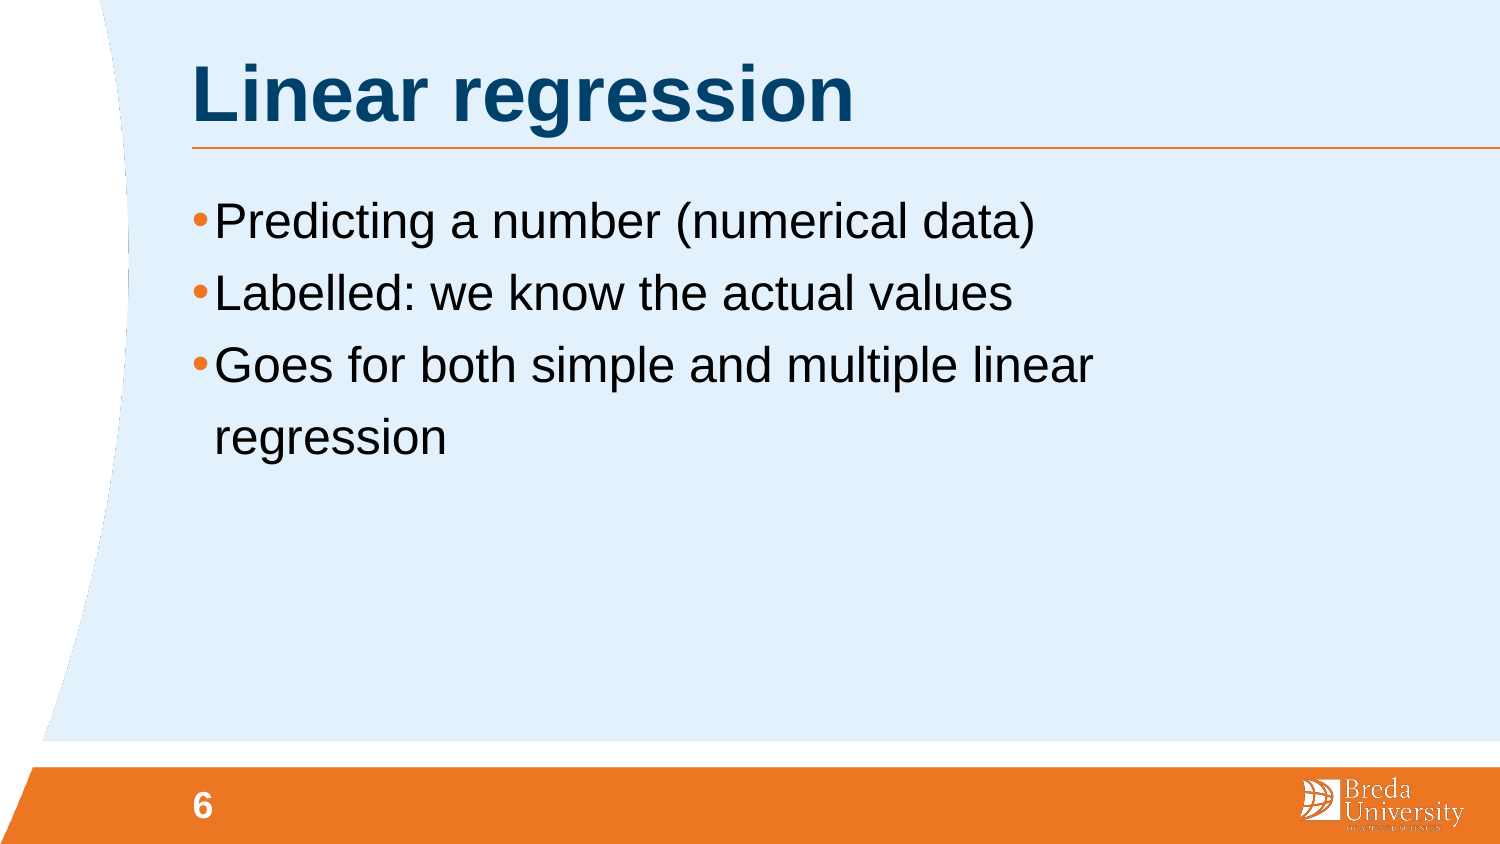

# Linear regression
Predicting a number (numerical data)
Labelled: we know the actual values
Goes for both simple and multiple linear regression
6